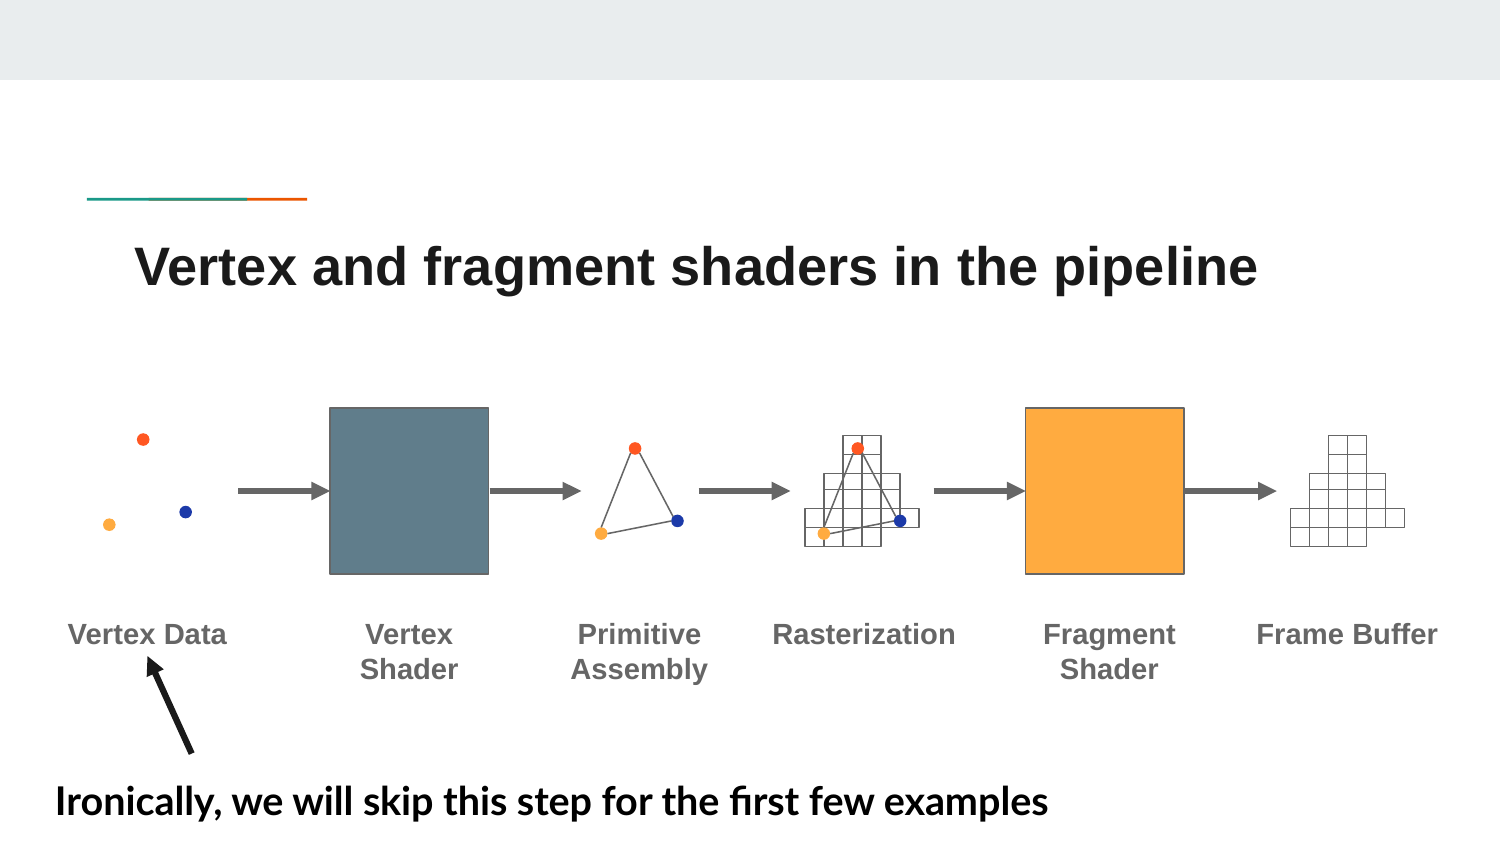

# Vertex and fragment shaders in the pipeline

Vertex Data
Vertex Shader
Primitive Assembly
Rasterization
Fragment Shader
Frame Buffer
Ironically, we will skip this step for the first few examples